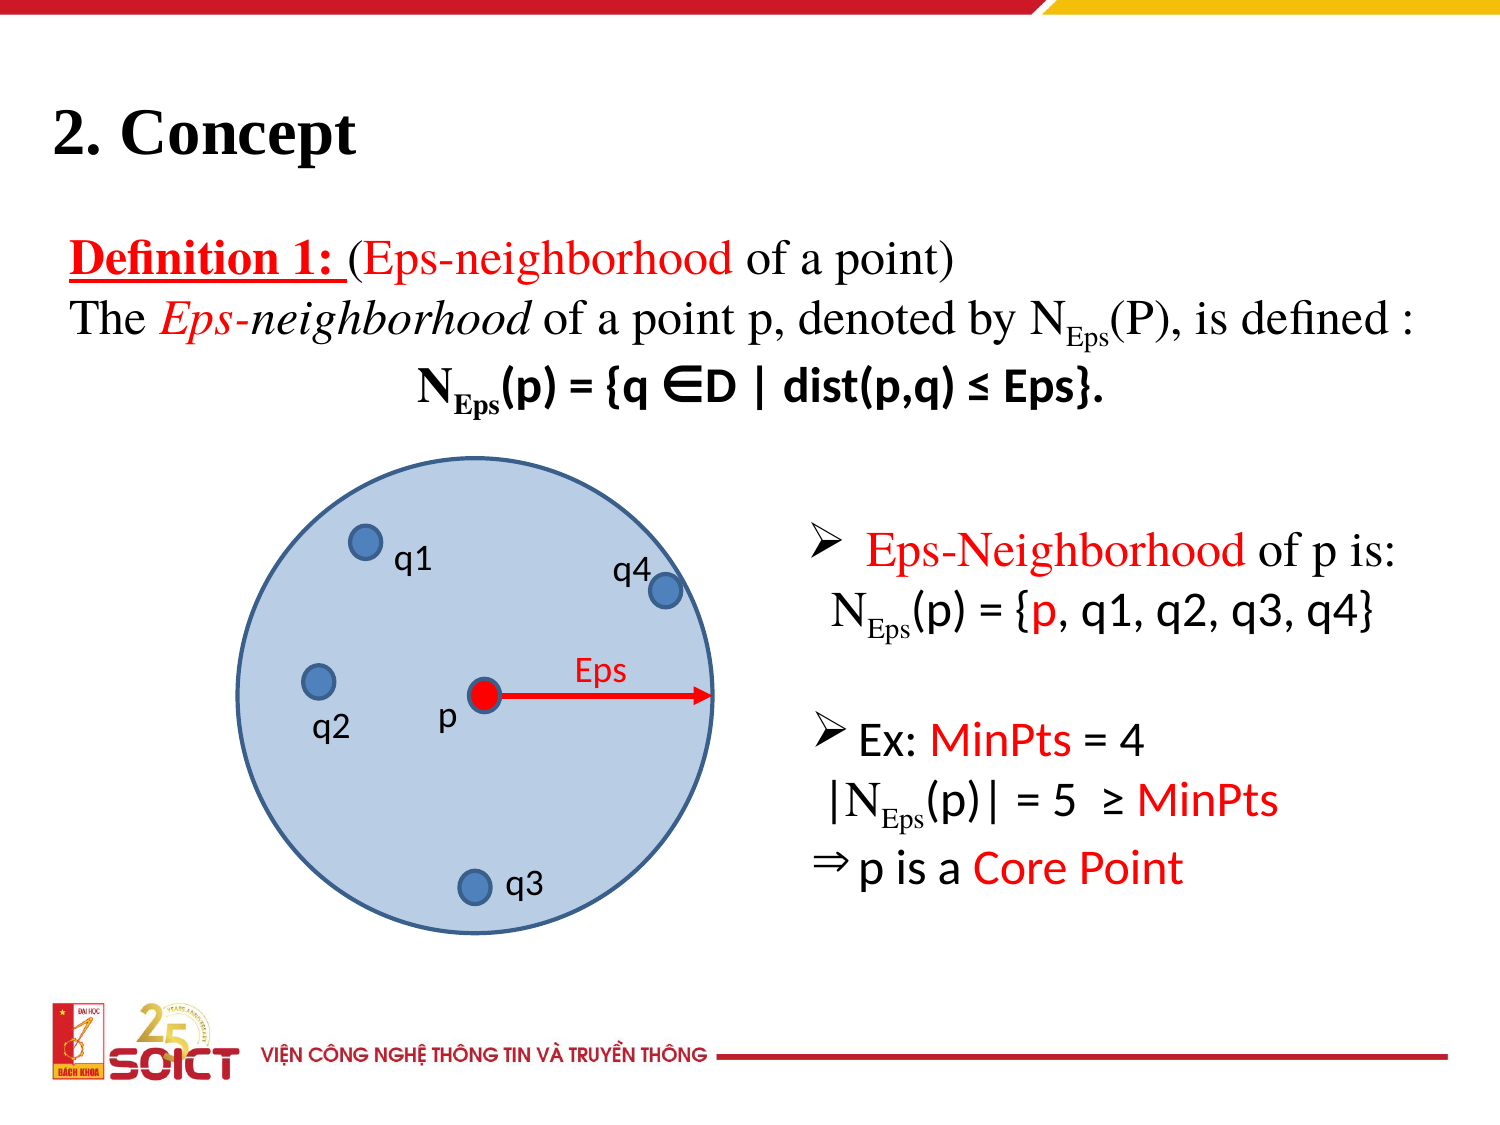

# 2. Concept
Definition 1: (Eps-neighborhood of a point)
The Eps-neighborhood of a point p, denoted by NEps(P), is defined :
NEps(p) = {q ∈D | dist(p,q) ≤ Eps}.

q1

Eps

p
q2
q3

q4

 Eps-Neighborhood of p is:
NEps(p) = {p, q1, q2, q3, q4}
Ex: MinPts = 4
 |NEps(p)| = 5  ≥ MinPts
p is a Core Point